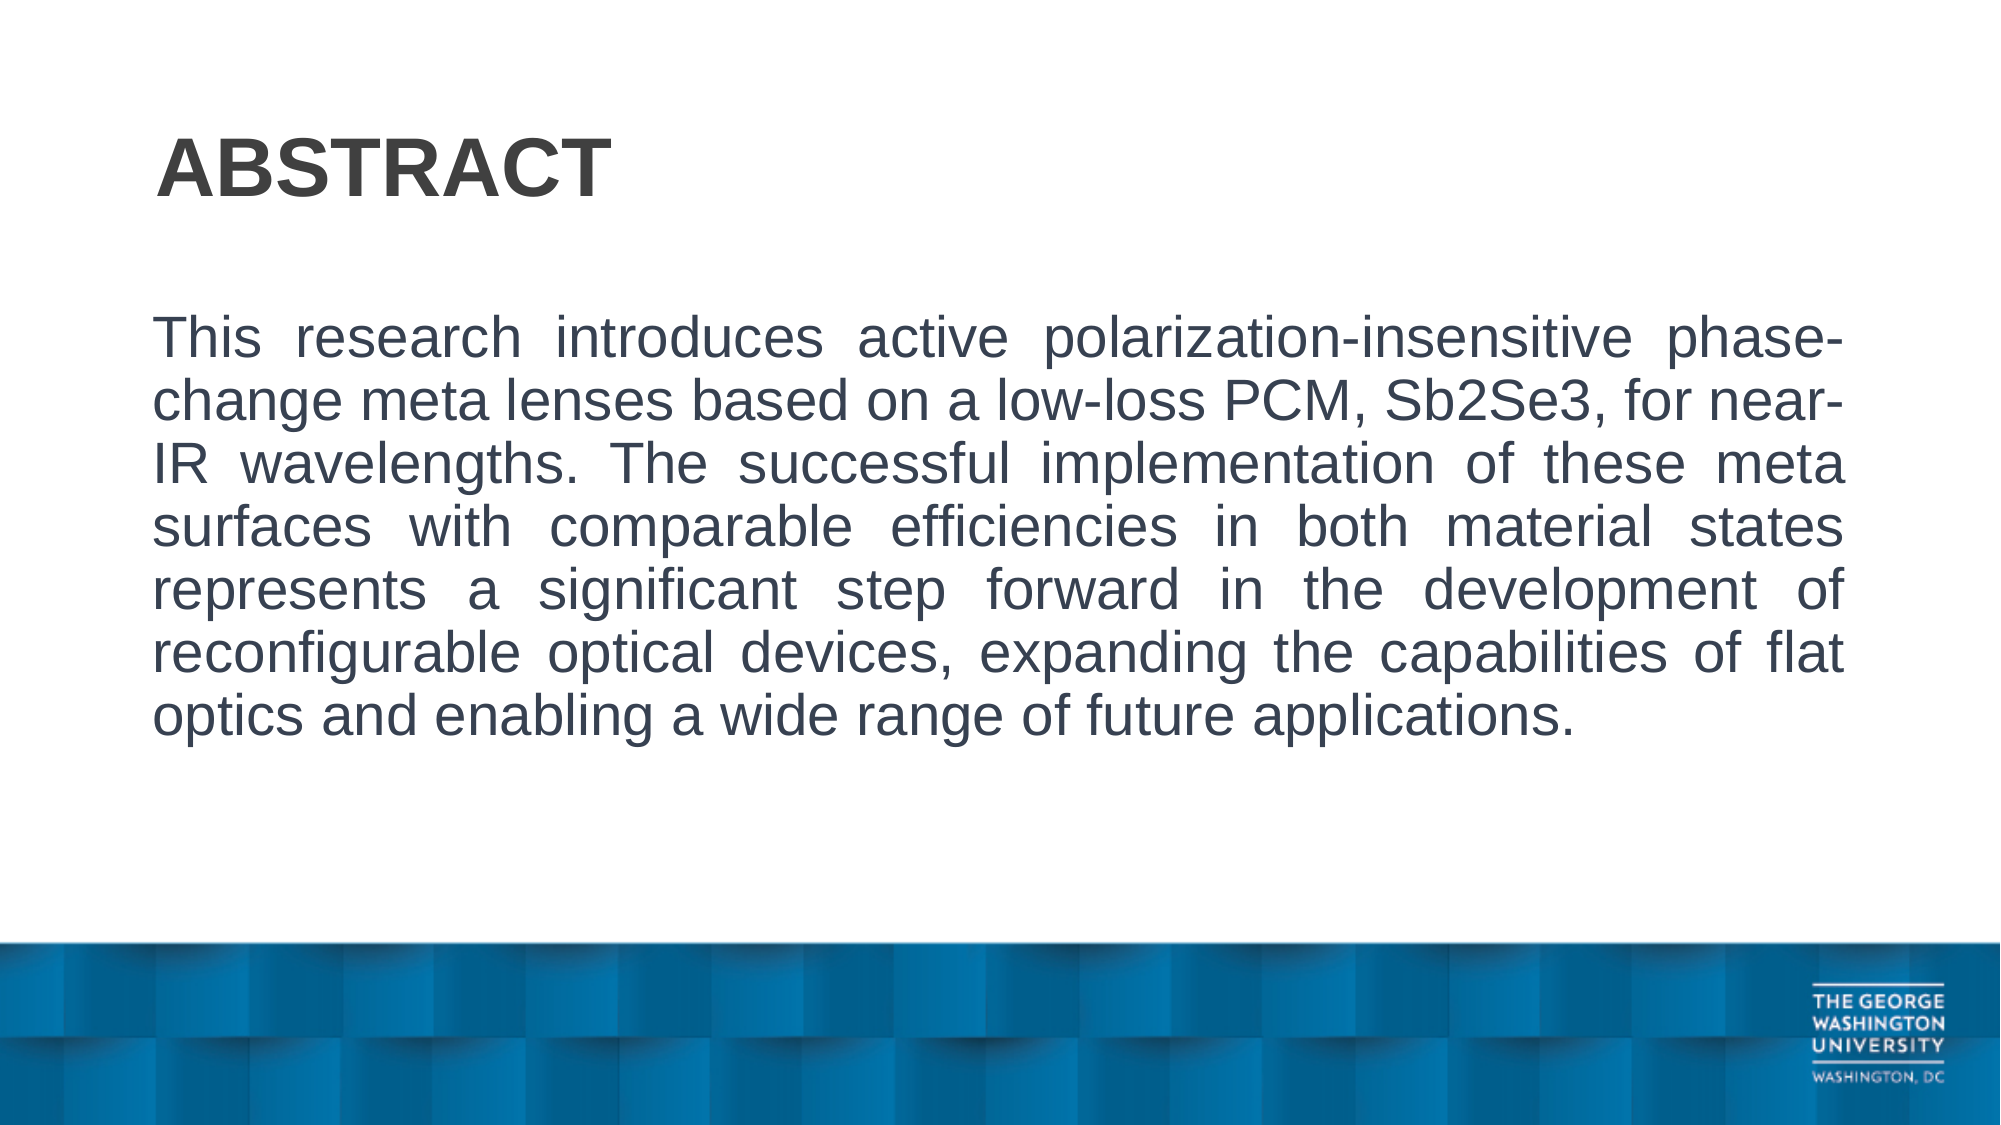

# ABSTRACT
This research introduces active polarization-insensitive phase-change meta lenses based on a low-loss PCM, Sb2Se3, for near-IR wavelengths. The successful implementation of these meta surfaces with comparable efficiencies in both material states represents a significant step forward in the development of reconfigurable optical devices, expanding the capabilities of flat optics and enabling a wide range of future applications.